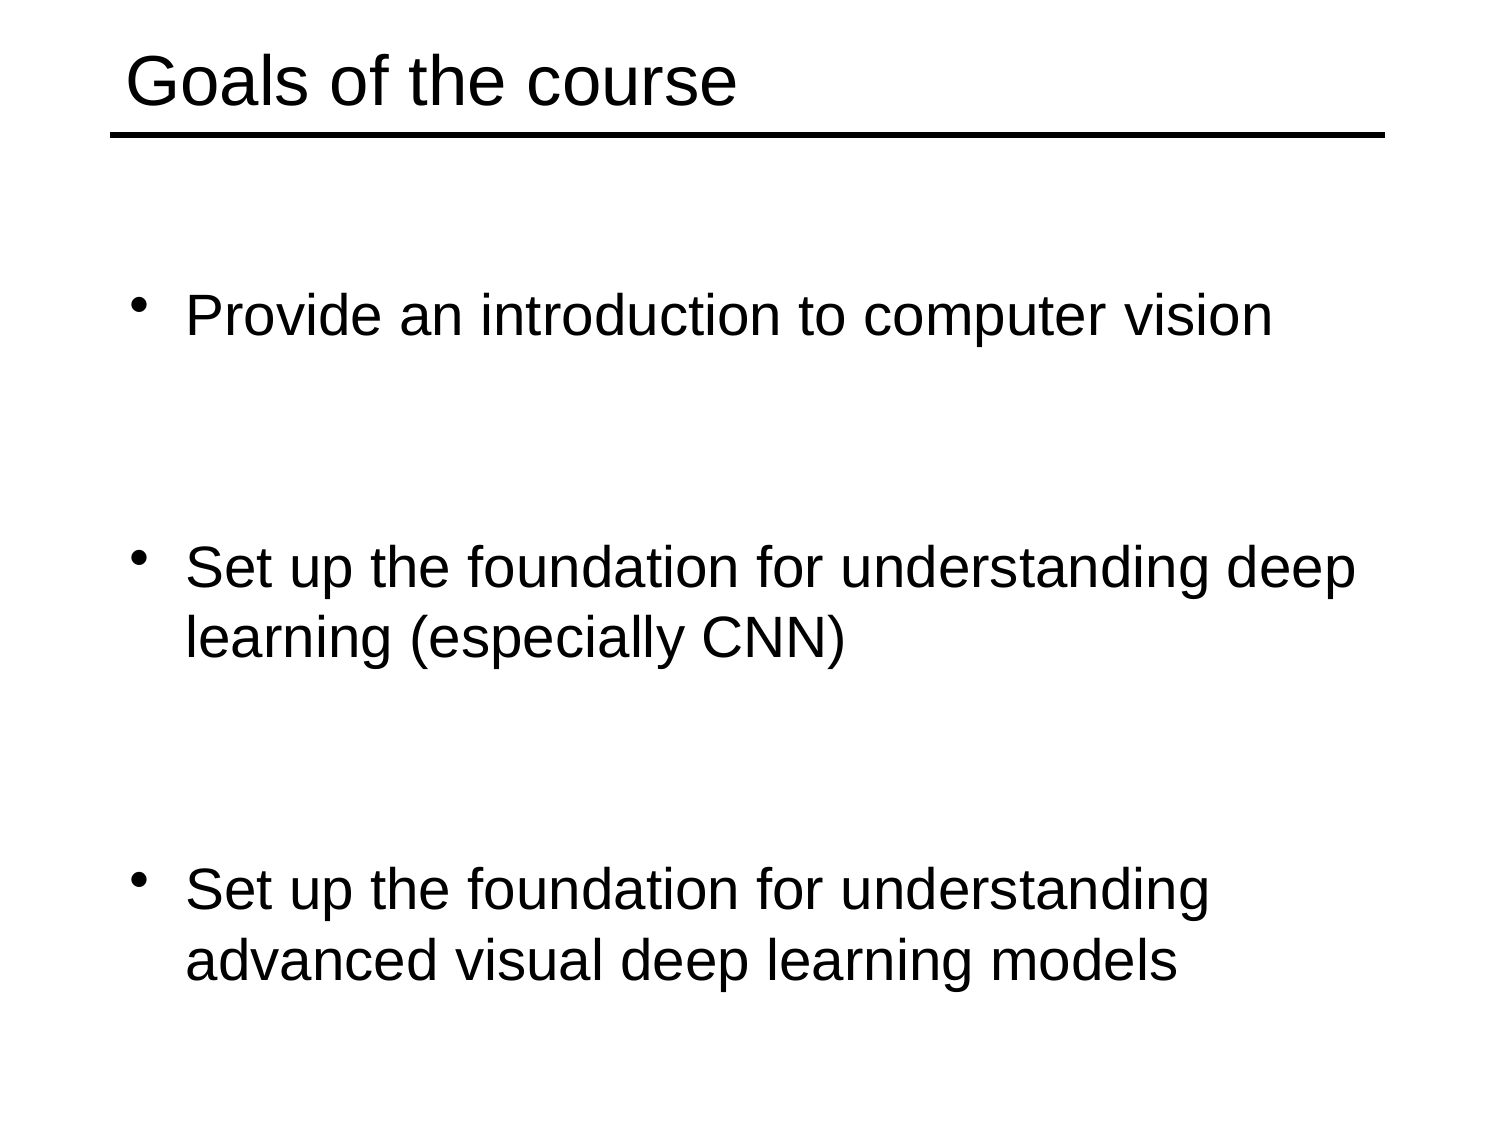

# Goals of the course
Provide an introduction to computer vision

Set up the foundation for understanding deep learning (especially CNN)

Set up the foundation for understanding advanced visual deep learning models